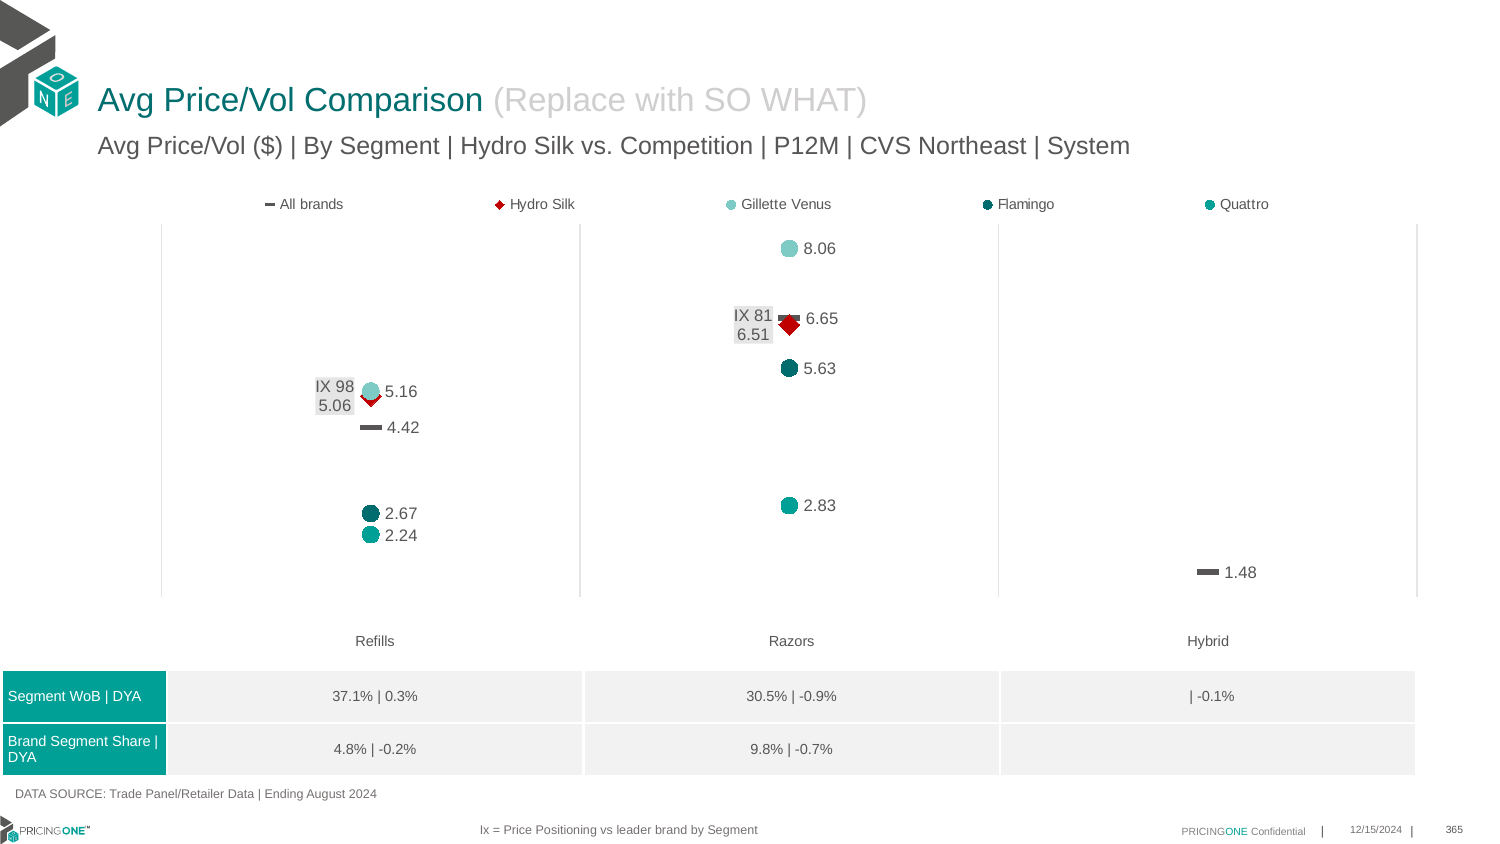

# Avg Price/Vol Comparison (Replace with SO WHAT)
Avg Price/Vol ($) | By Segment | Hydro Silk vs. Competition | P12M | CVS Northeast | System

### Chart

| Category | All brands | Hydro Silk | Gillette Venus | Flamingo | Quattro |
|---|---|---|---|---|---|
| IX 98 | 4.42 | 5.06 | 5.16 | 2.67 | 2.24 |
| IX 81 | 6.65 | 6.51 | 8.06 | 5.63 | 2.83 |
| None | 1.48 | None | None | None | None |
|  | Refills | Razors | Hybrid |
| --- | --- | --- | --- |
| Segment WoB | DYA | 37.1% | 0.3% | 30.5% | -0.9% | | -0.1% |
| Brand Segment Share | DYA | 4.8% | -0.2% | 9.8% | -0.7% |  |
DATA SOURCE: Trade Panel/Retailer Data | Ending August 2024
Ix = Price Positioning vs leader brand by Segment
12/15/2024
365